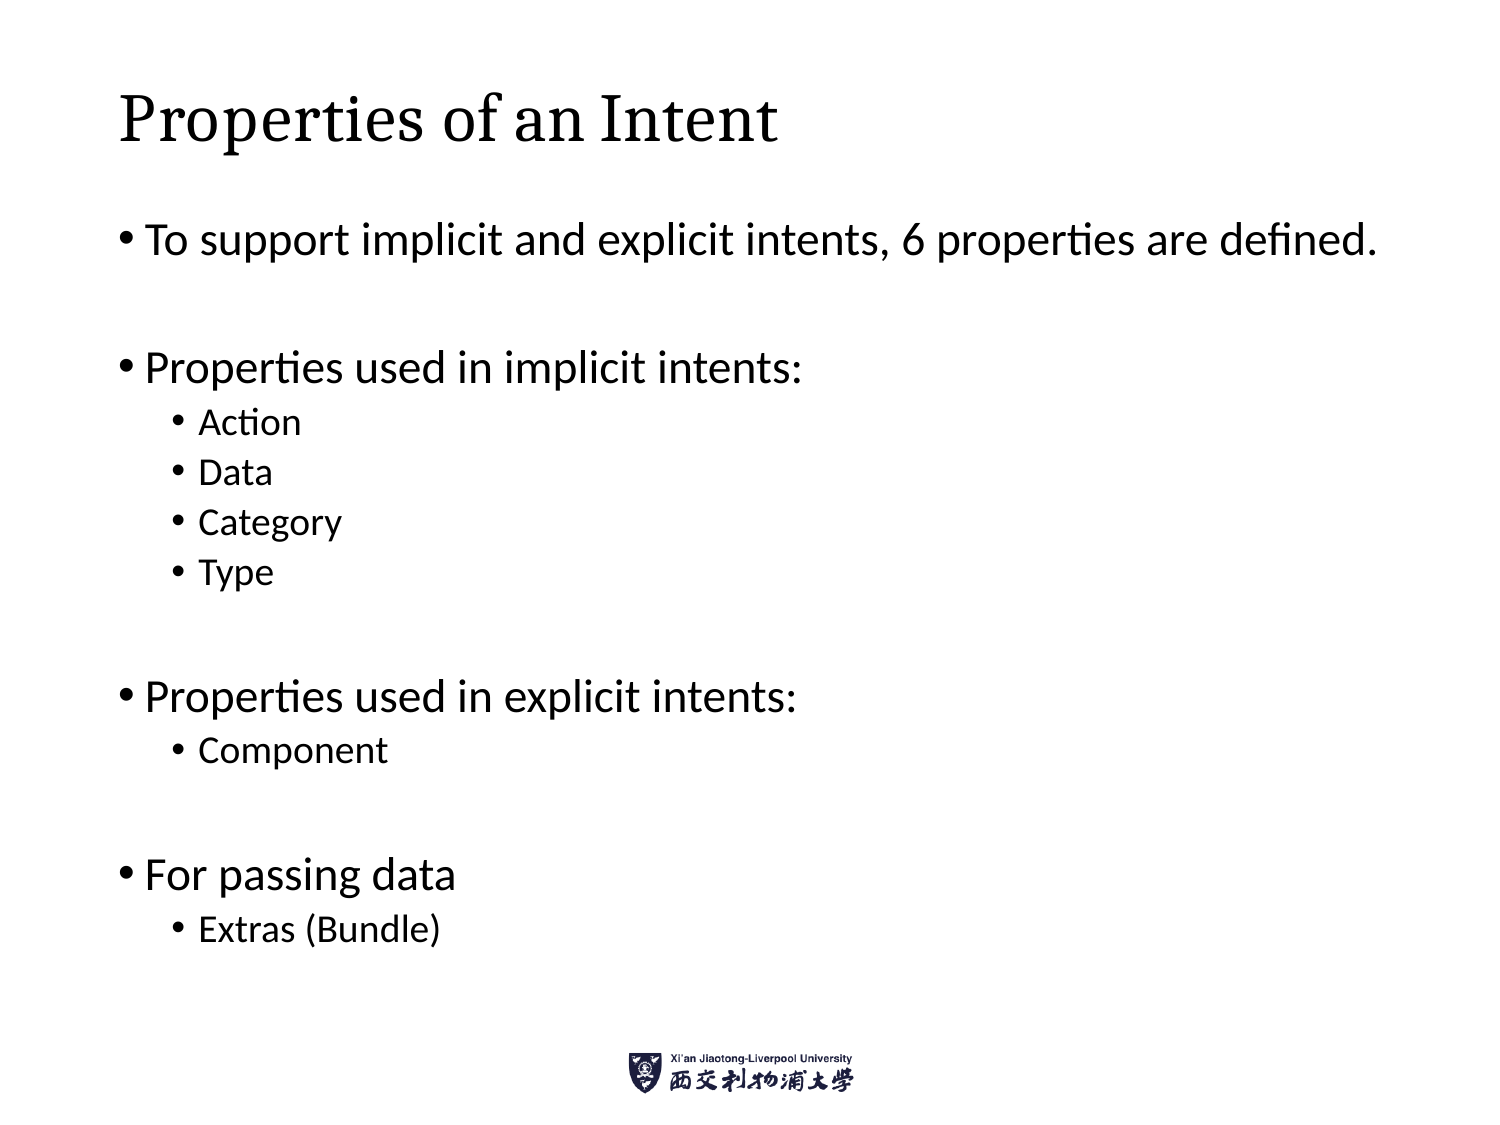

# Properties of an Intent
To support implicit and explicit intents, 6 properties are defined.

Properties used in implicit intents:
Action
Data
Category
Type

Properties used in explicit intents:
Component

For passing data
Extras (Bundle)